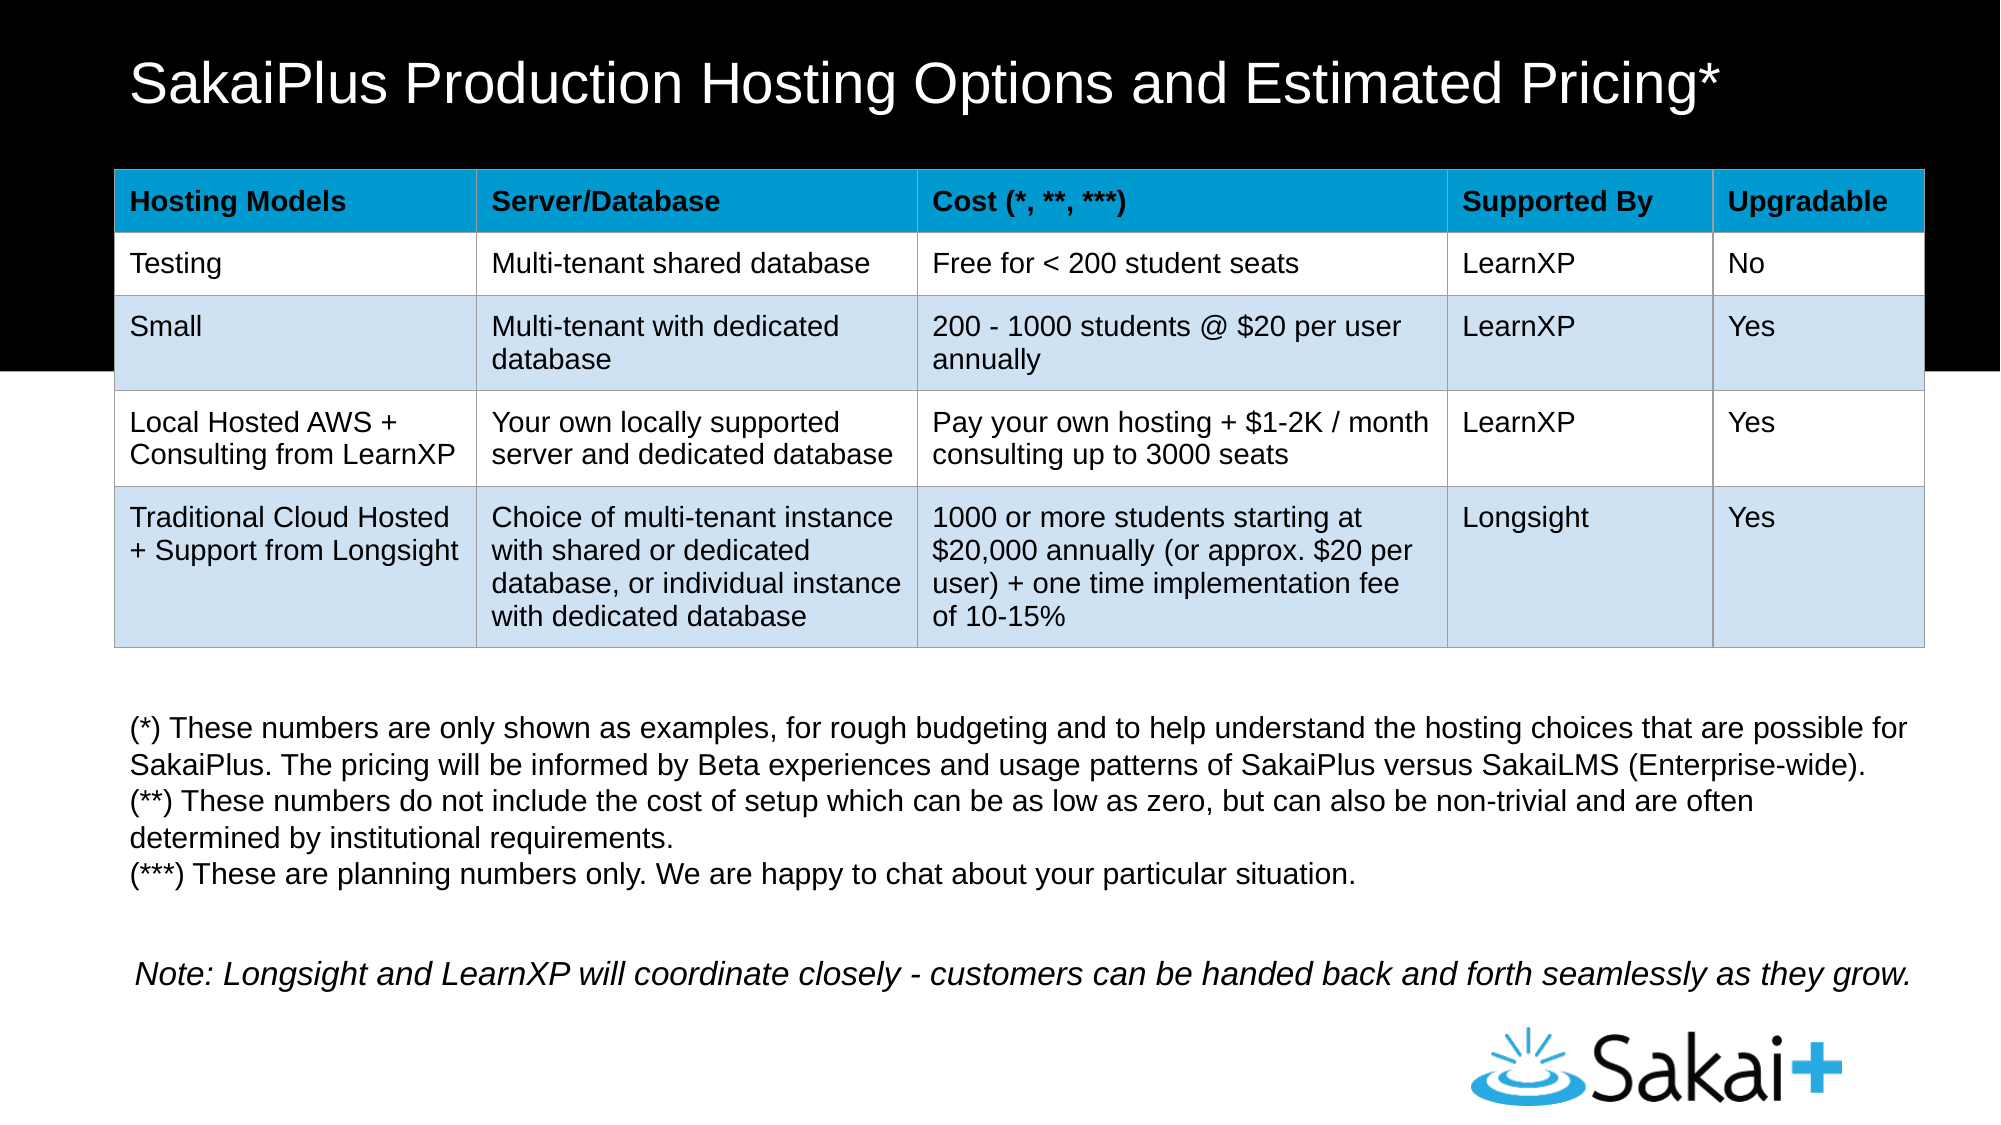

# SakaiPlus Production Hosting Options and Estimated Pricing*
| Hosting Models | Server/Database | Cost (\*, \*\*, \*\*\*) | Supported By | Upgradable |
| --- | --- | --- | --- | --- |
| Testing | Multi-tenant shared database | Free for < 200 student seats | LearnXP | No |
| Small | Multi-tenant with dedicated database | 200 - 1000 students @ $20 per user annually | LearnXP | Yes |
| Local Hosted AWS + Consulting from LearnXP | Your own locally supported server and dedicated database | Pay your own hosting + $1-2K / month consulting up to 3000 seats | LearnXP | Yes |
| Traditional Cloud Hosted + Support from Longsight | Choice of multi-tenant instance with shared or dedicated database, or individual instance with dedicated database | 1000 or more students starting at $20,000 annually (or approx. $20 per user) + one time implementation fee of 10-15% | Longsight | Yes |
(*) These numbers are only shown as examples, for rough budgeting and to help understand the hosting choices that are possible for SakaiPlus. The pricing will be informed by Beta experiences and usage patterns of SakaiPlus versus SakaiLMS (Enterprise-wide).
(**) These numbers do not include the cost of setup which can be as low as zero, but can also be non-trivial and are often determined by institutional requirements.
(***) These are planning numbers only. We are happy to chat about your particular situation.
Note: Longsight and LearnXP will coordinate closely - customers can be handed back and forth seamlessly as they grow.